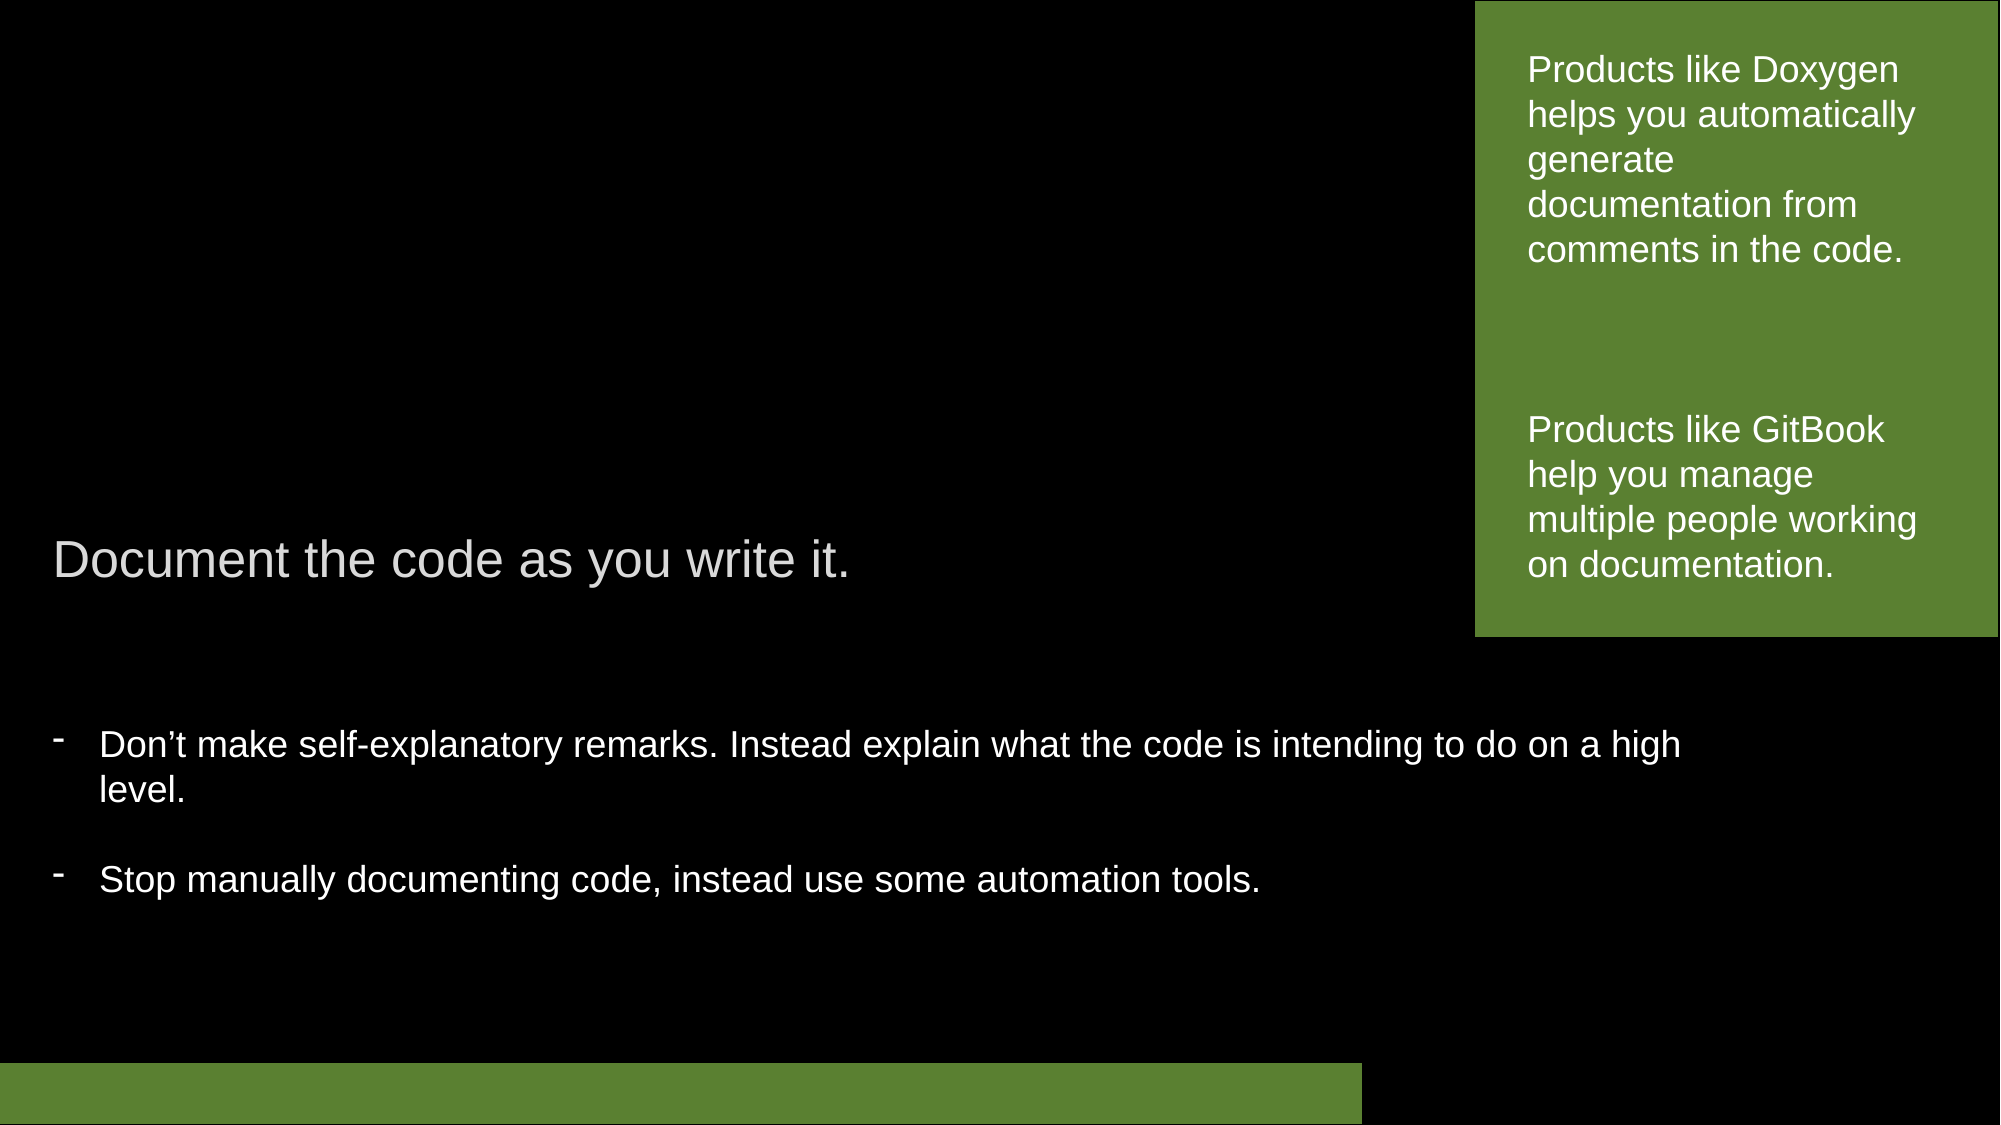

Products like Doxygen helps you automatically generate documentation from comments in the code.

Products like GitBook help you manage multiple people working on documentation.
Document the code as you write it.
Don’t make self-explanatory remarks. Instead explain what the code is intending to do on a high level.

Stop manually documenting code, instead use some automation tools.